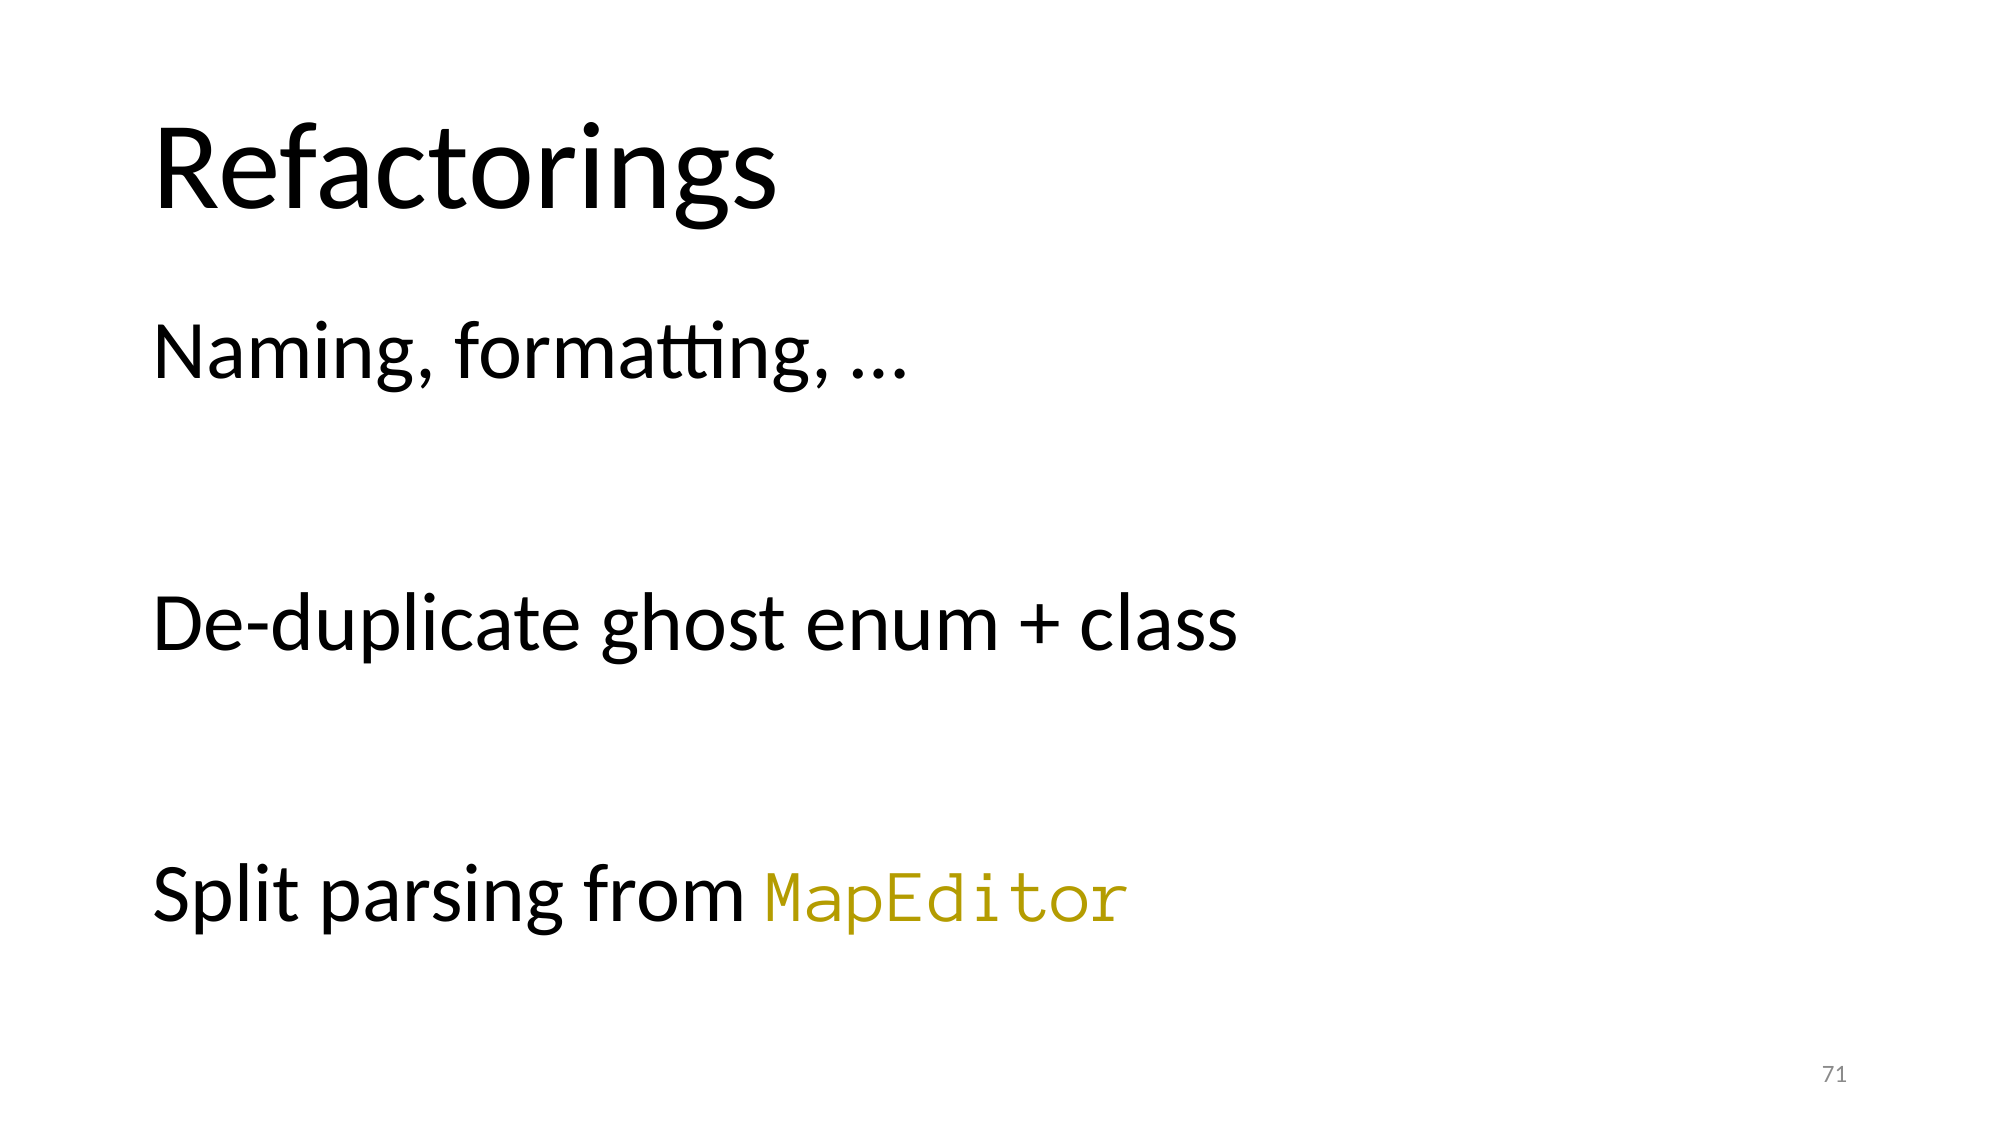

# Refactorings
Naming, formatting, …

De-duplicate ghost enum + class

Split parsing from MapEditor
71